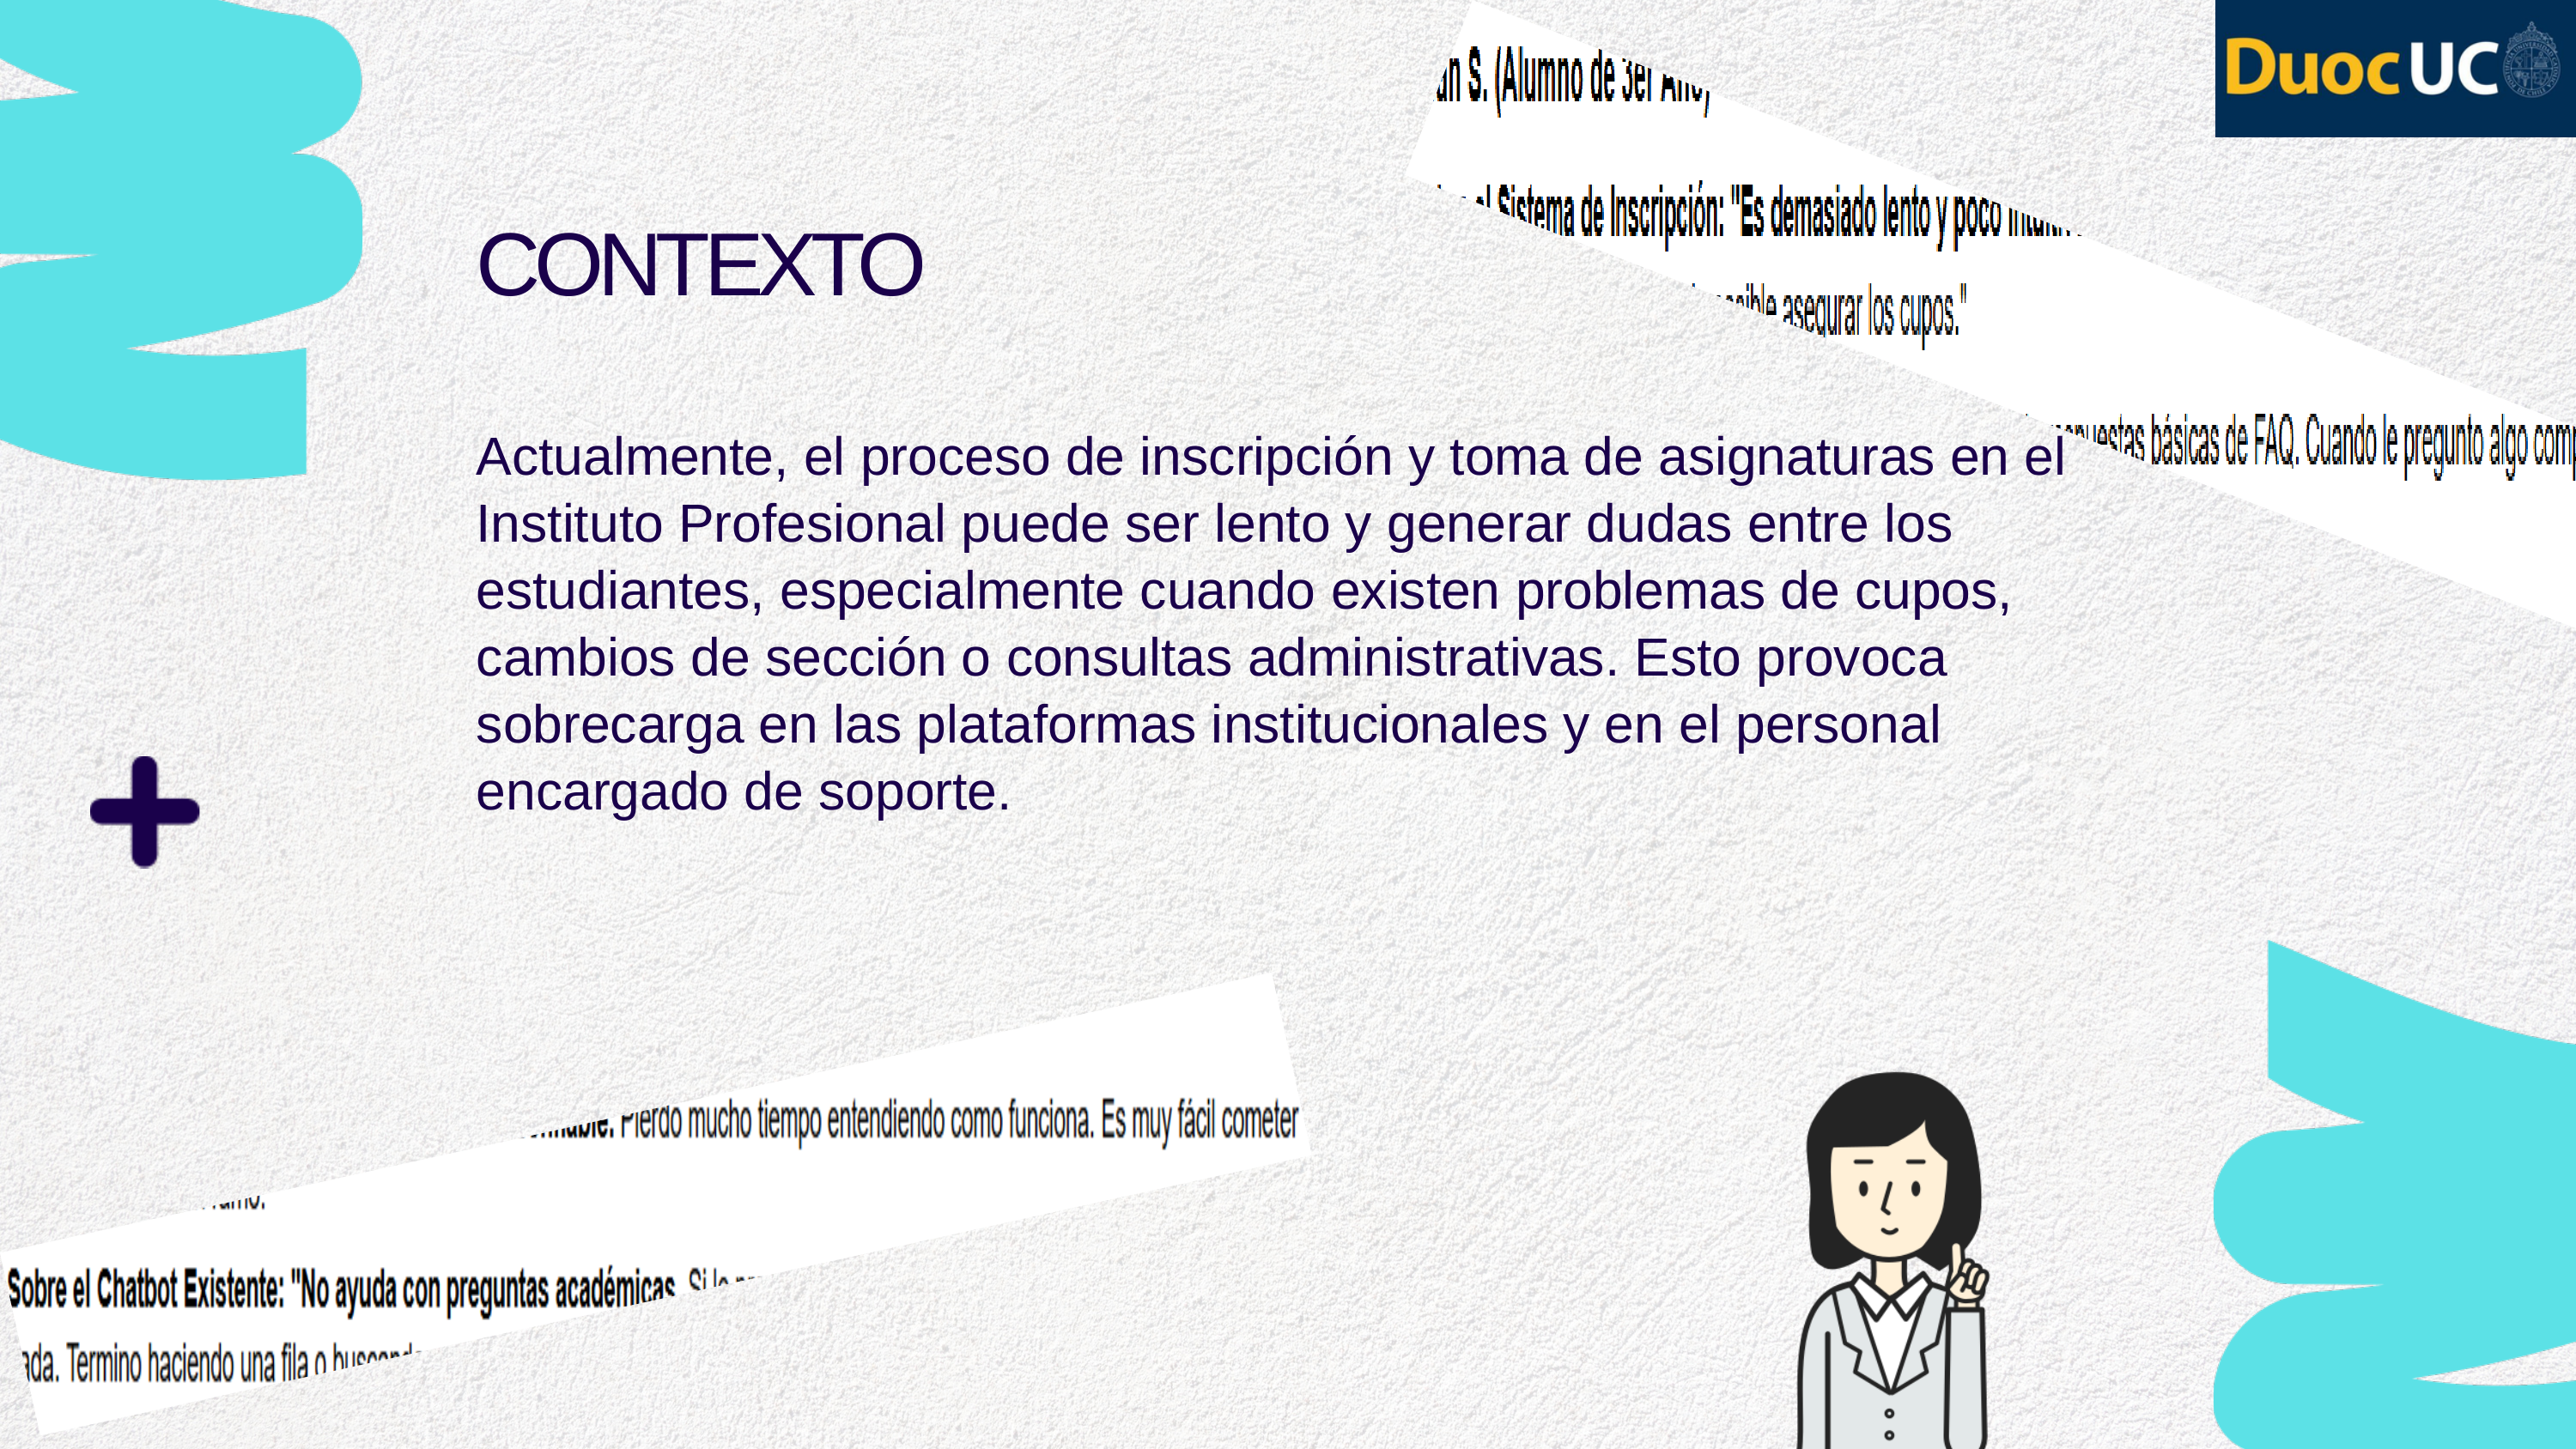

CONTEXTO
Actualmente, el proceso de inscripción y toma de asignaturas en el Instituto Profesional puede ser lento y generar dudas entre los estudiantes, especialmente cuando existen problemas de cupos, cambios de sección o consultas administrativas. Esto provoca sobrecarga en las plataformas institucionales y en el personal encargado de soporte.